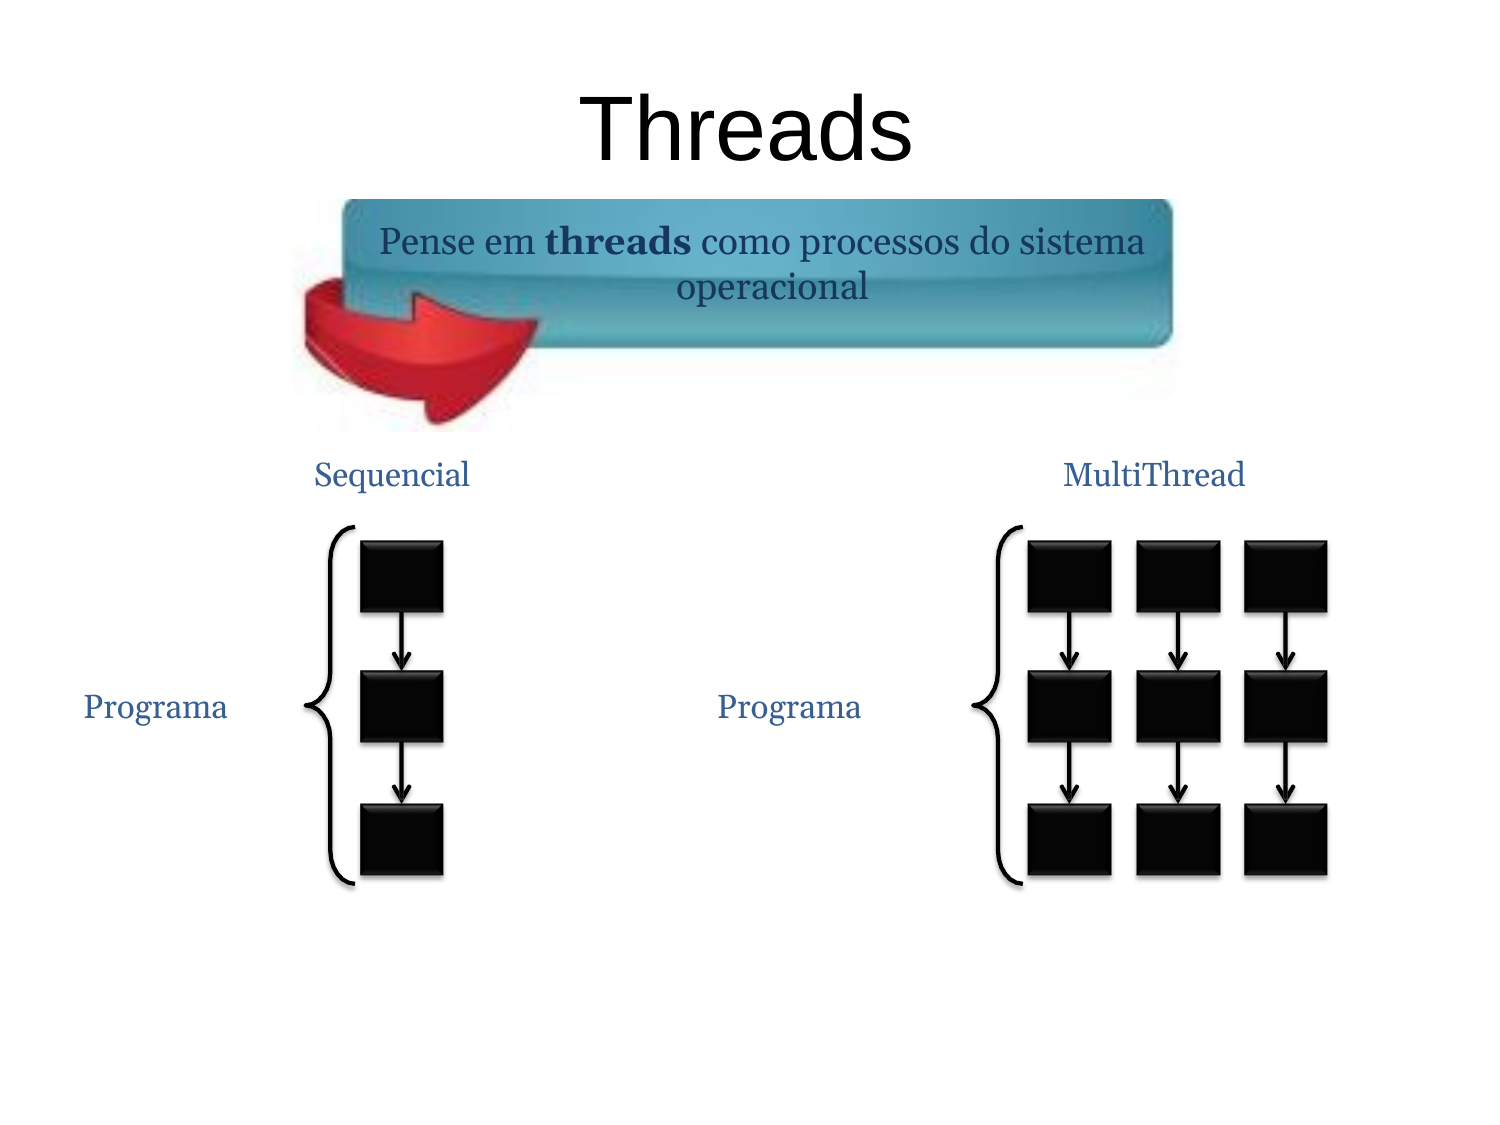

# Threads

Pense em threads como processos do sistema  operacional
Sequencial
MultiThread

Programa
Programa